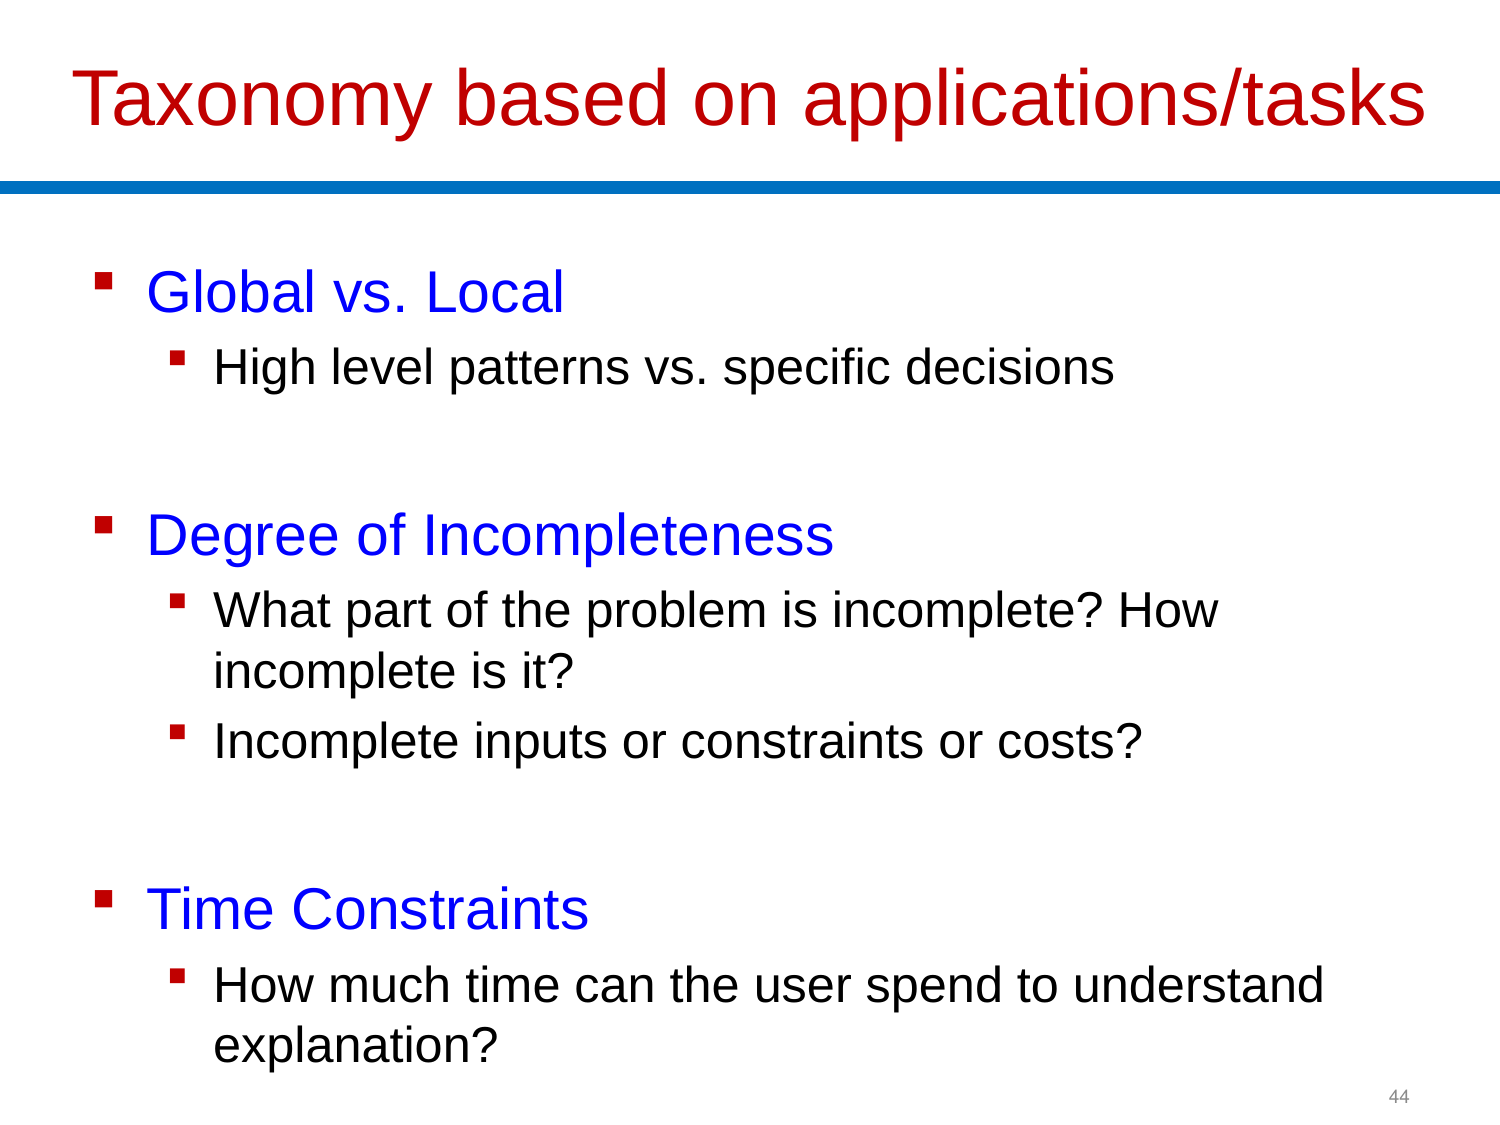

# Taxonomy based on applications/tasks
Global vs. Local
High level patterns vs. specific decisions

Degree of Incompleteness
What part of the problem is incomplete? How incomplete is it?
Incomplete inputs or constraints or costs?

Time Constraints
How much time can the user spend to understand explanation?

44